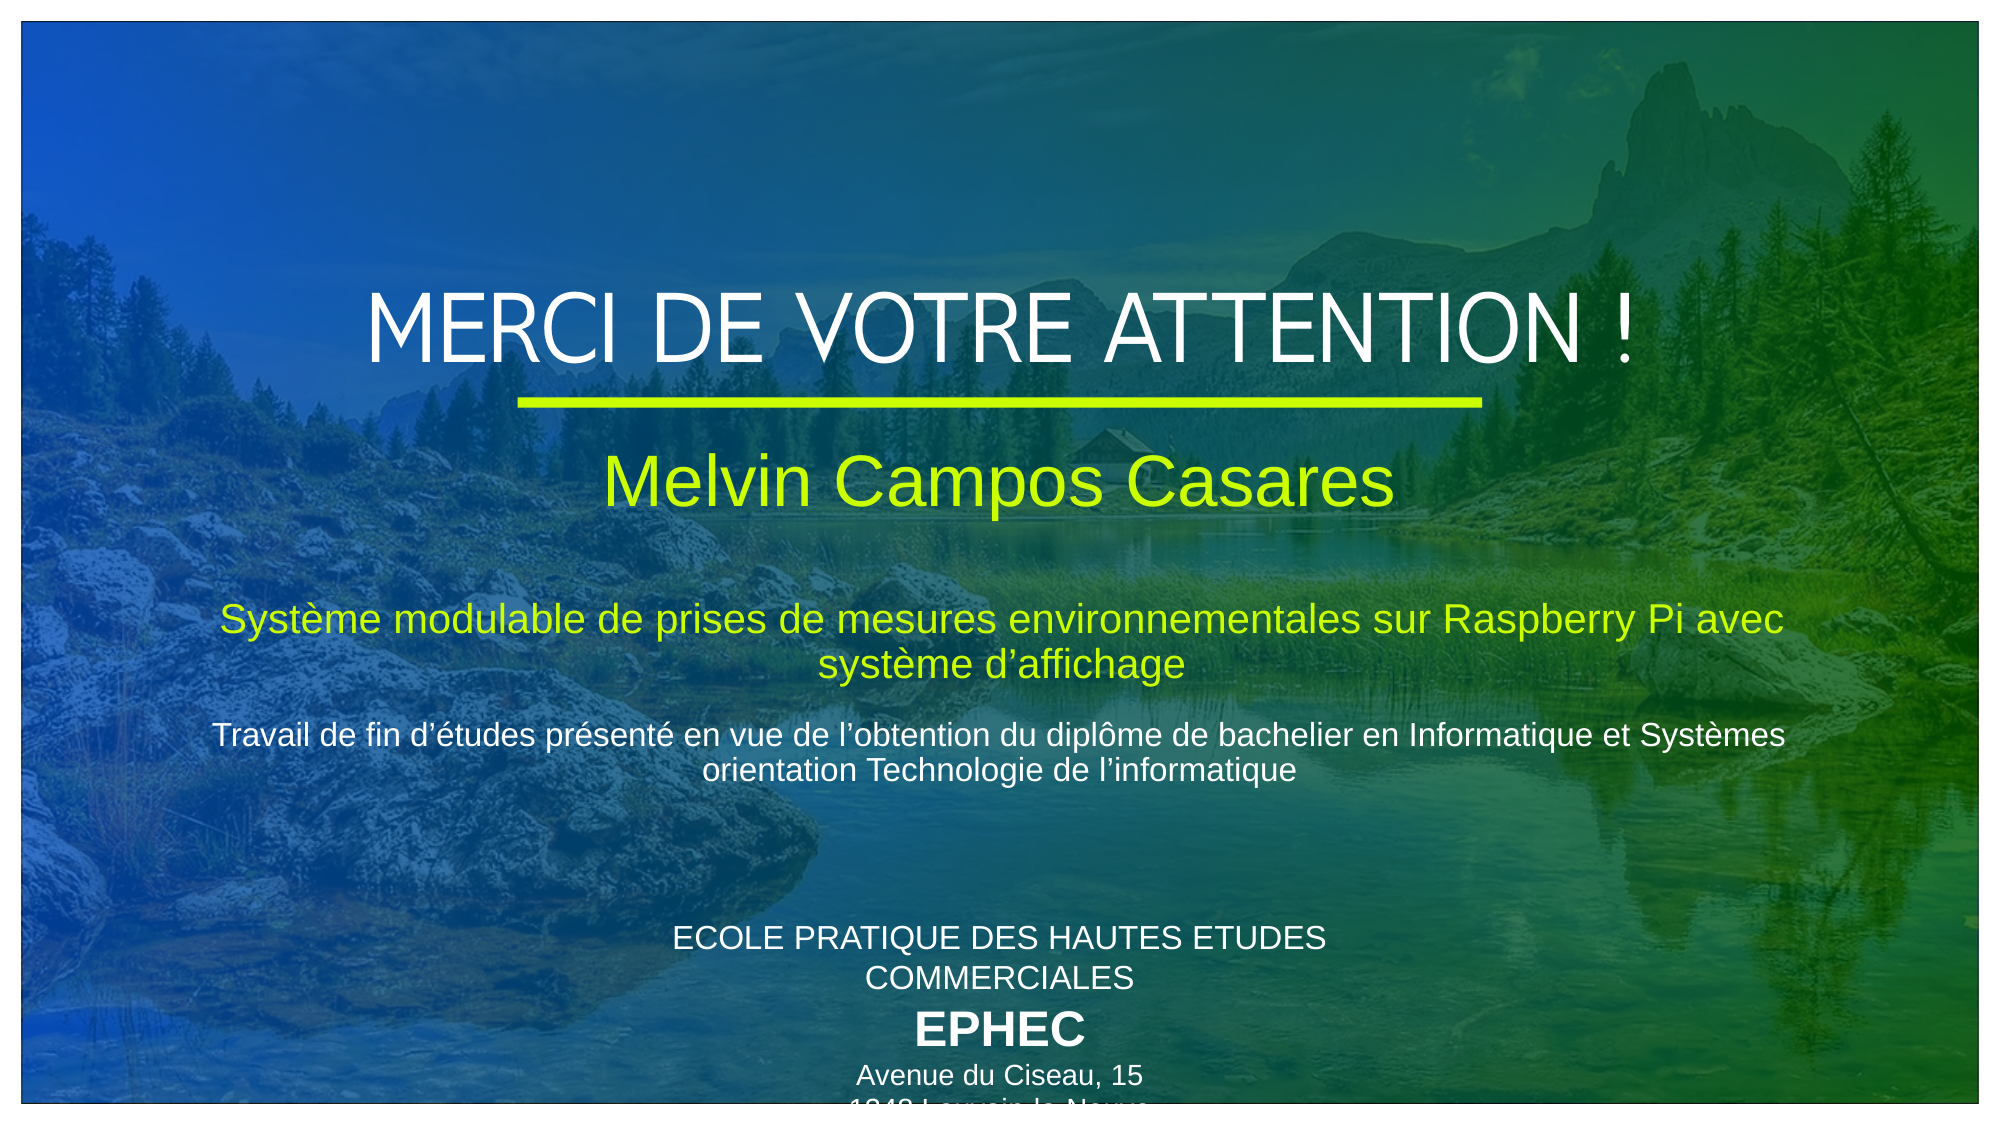

# MERCI DE VOTRE ATTENTION !
Melvin Campos Casares
Système modulable de prises de mesures environnementales sur Raspberry Pi avec système d’affichage
Travail de fin d’études présenté en vue de l’obtention du diplôme de bachelier en Informatique et Systèmes orientation Technologie de l’informatique
ECOLE PRATIQUE DES HAUTES ETUDES COMMERCIALES
EPHEC
Avenue du Ciseau, 15
1348 Louvain-la-Neuve